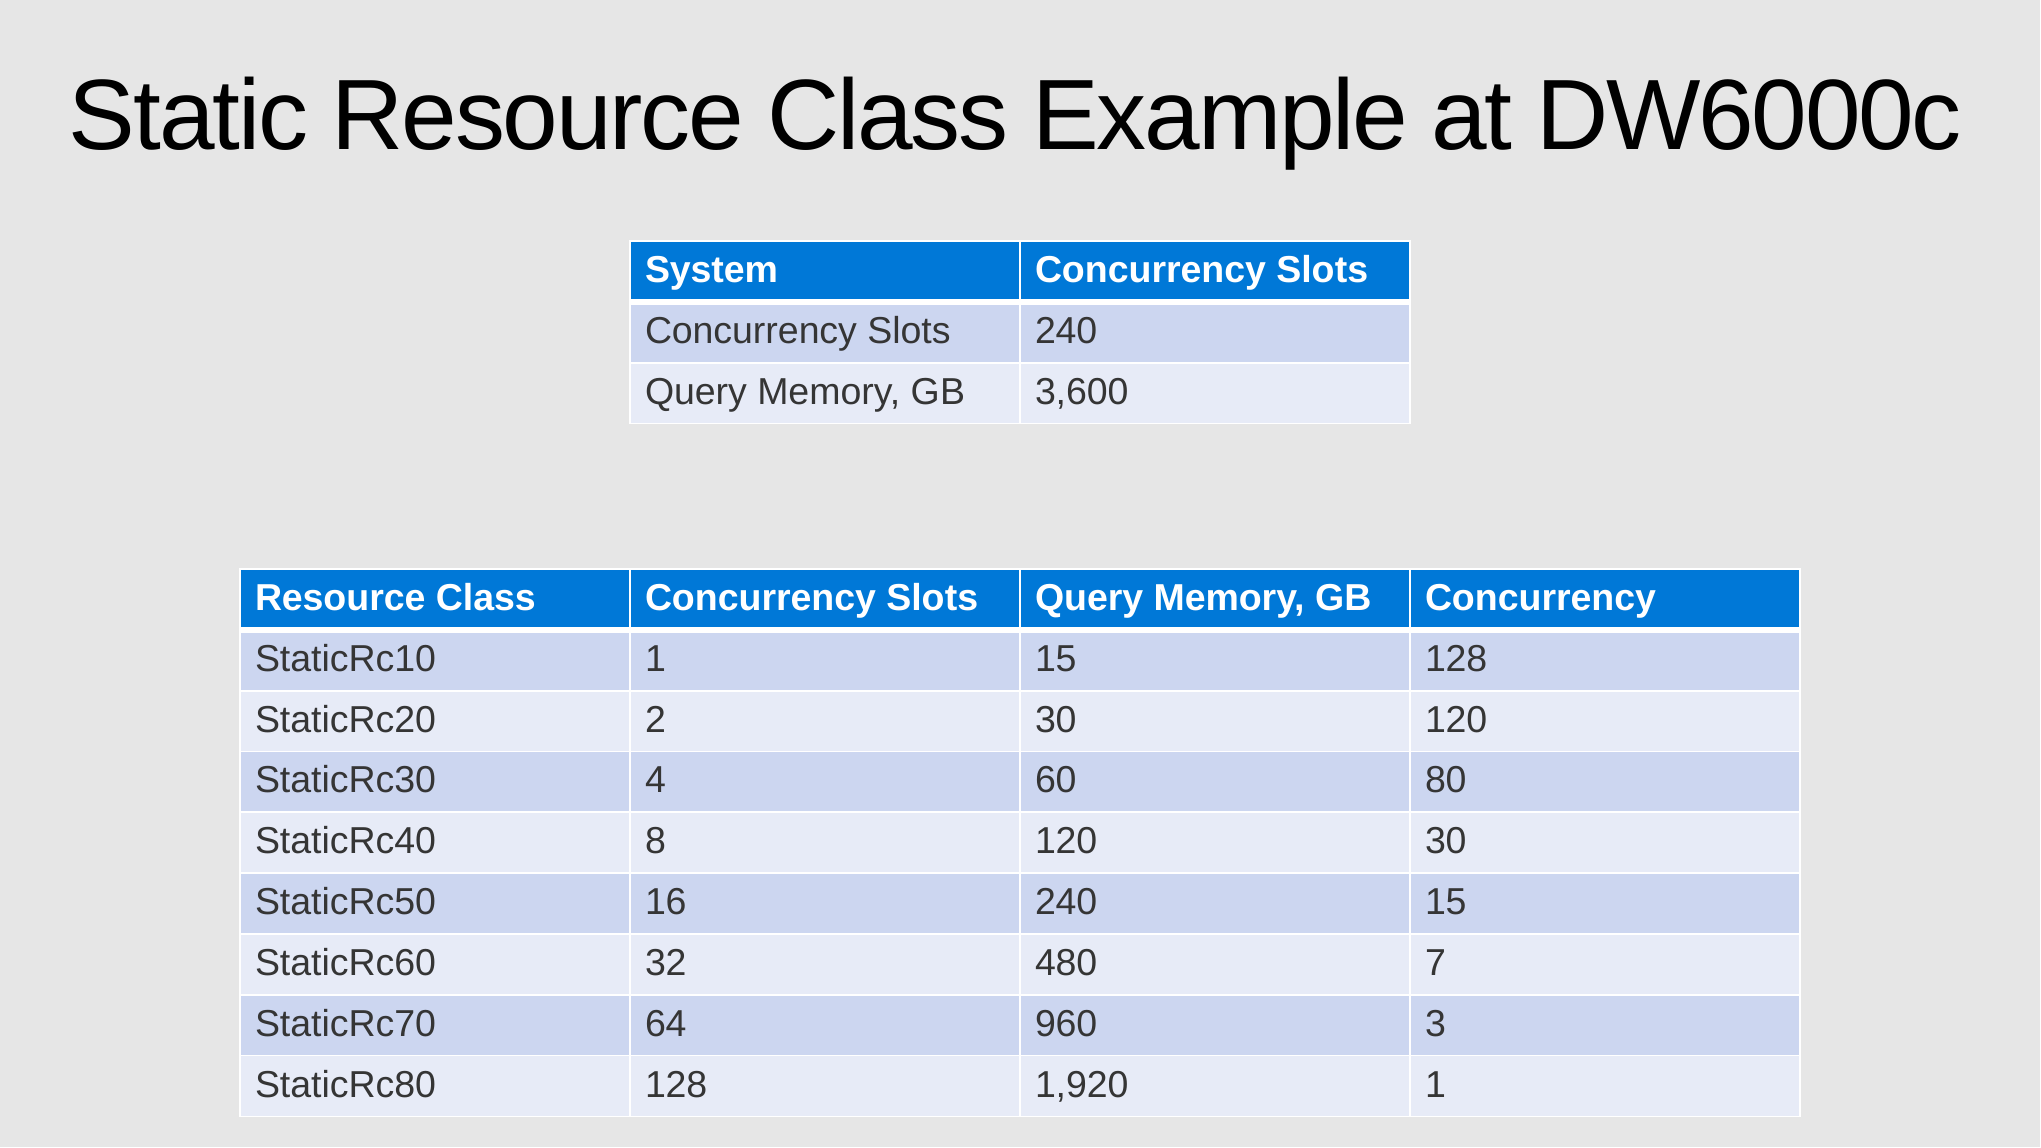

# Static Resource Class Example at DW6000c
| System | Concurrency Slots |
| --- | --- |
| Concurrency Slots | 240 |
| Query Memory, GB | 3,600 |
| Resource Class | Concurrency Slots | Query Memory, GB | Concurrency |
| --- | --- | --- | --- |
| StaticRc10 | 1 | 15 | 128 |
| StaticRc20 | 2 | 30 | 120 |
| StaticRc30 | 4 | 60 | 80 |
| StaticRc40 | 8 | 120 | 30 |
| StaticRc50 | 16 | 240 | 15 |
| StaticRc60 | 32 | 480 | 7 |
| StaticRc70 | 64 | 960 | 3 |
| StaticRc80 | 128 | 1,920 | 1 |